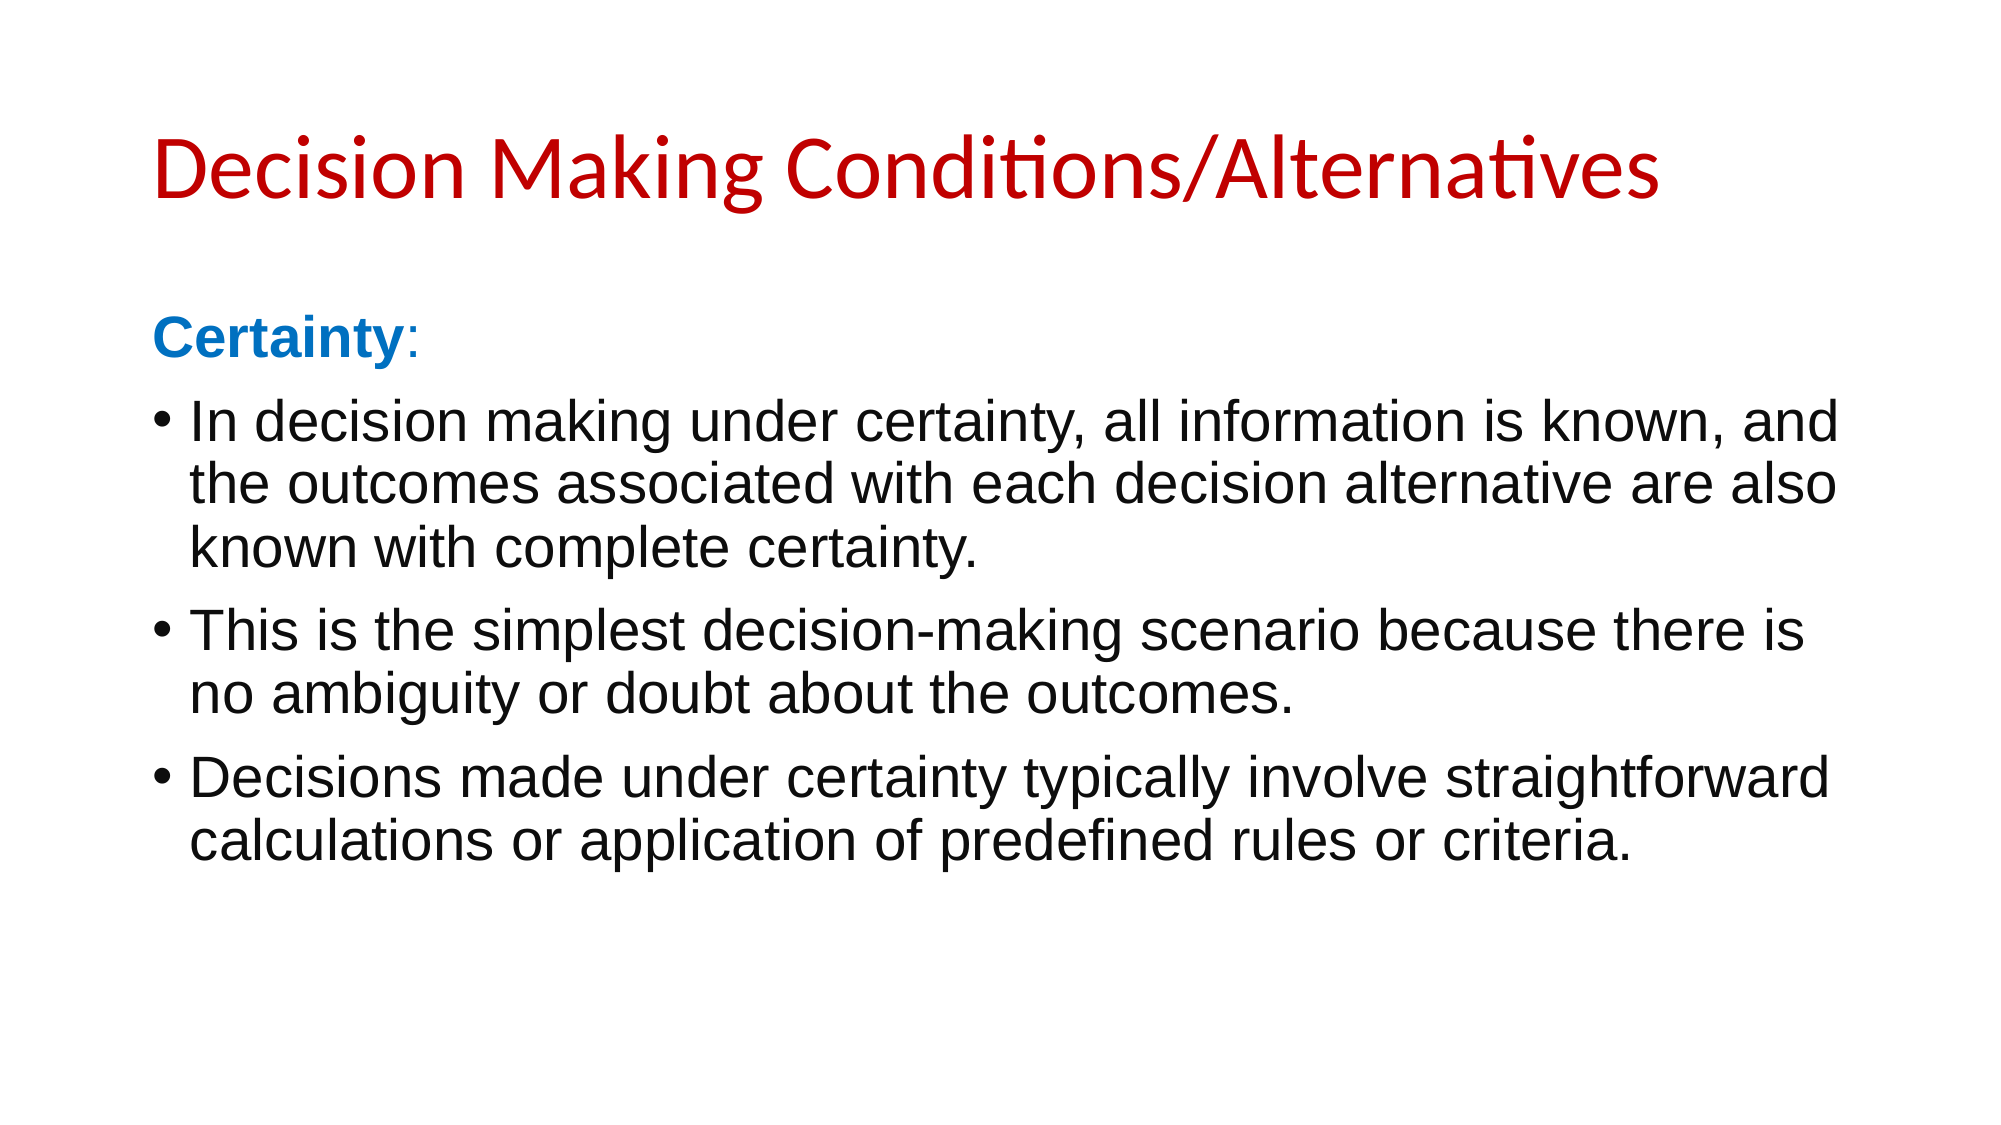

# Decision Making Conditions/Alternatives
Certainty:
In decision making under certainty, all information is known, and the outcomes associated with each decision alternative are also known with complete certainty.
This is the simplest decision-making scenario because there is no ambiguity or doubt about the outcomes.
Decisions made under certainty typically involve straightforward calculations or application of predefined rules or criteria.